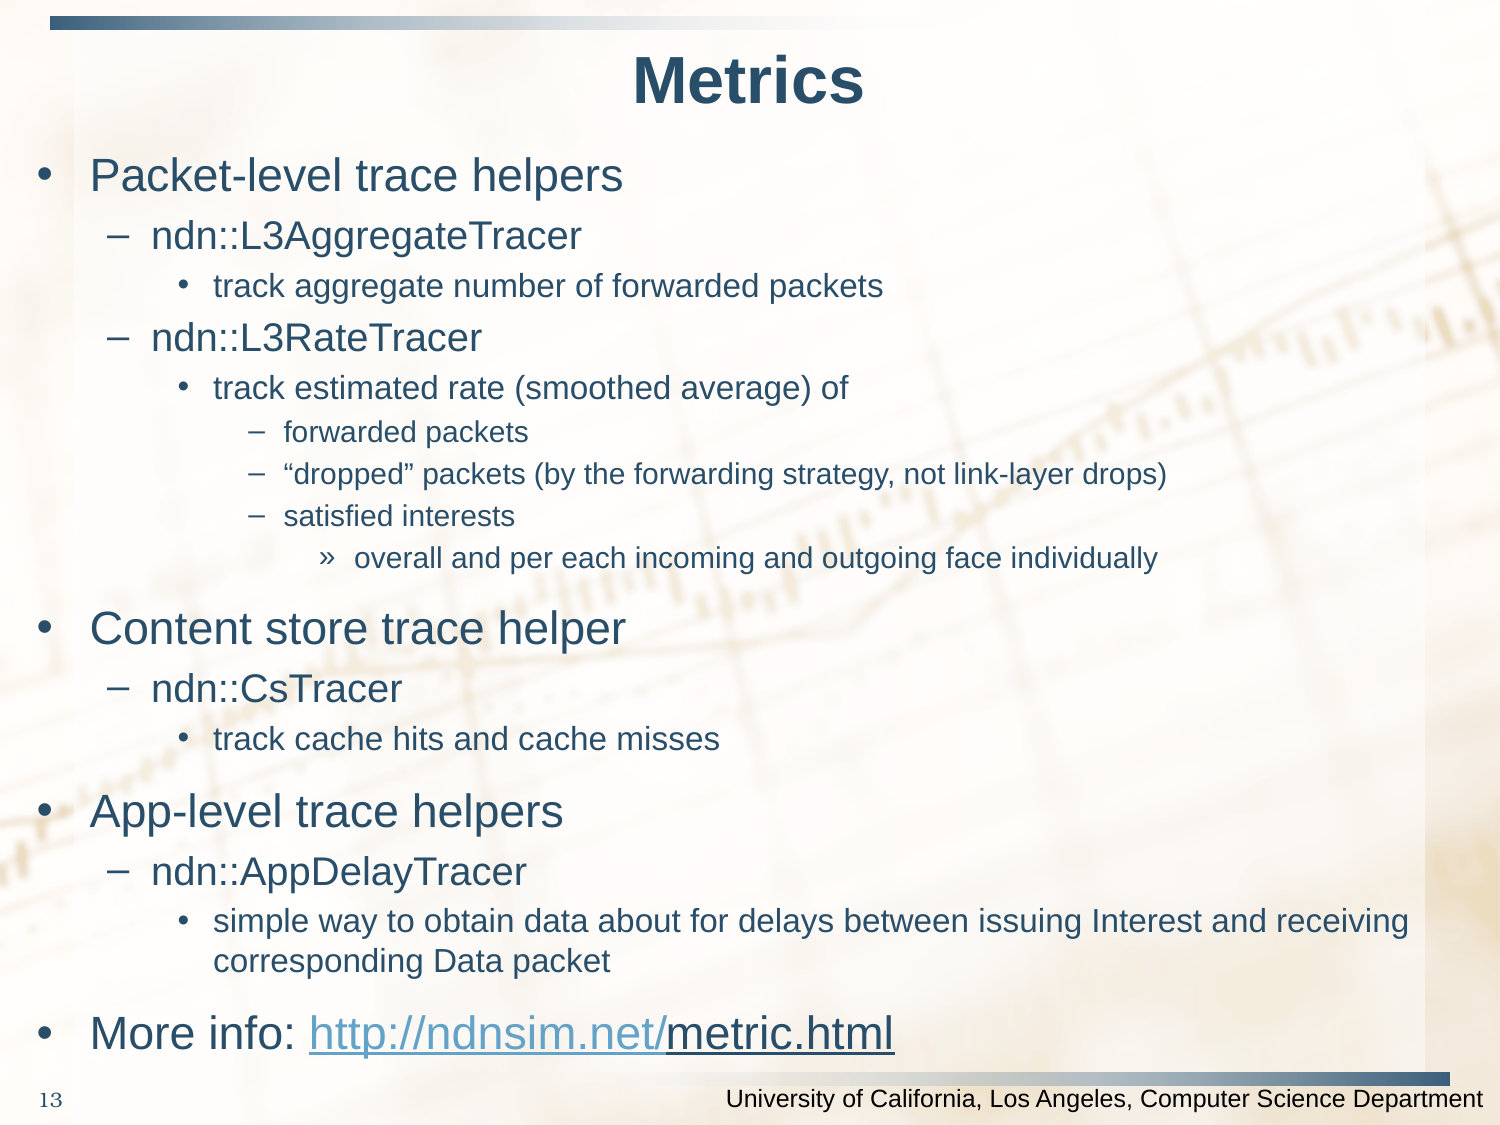

# Metrics
Packet-level trace helpers
ndn::L3AggregateTracer
track aggregate number of forwarded packets
ndn::L3RateTracer
track estimated rate (smoothed average) of
forwarded packets
“dropped” packets (by the forwarding strategy, not link-layer drops)
satisfied interests
overall and per each incoming and outgoing face individually
Content store trace helper
ndn::CsTracer
track cache hits and cache misses
App-level trace helpers
ndn::AppDelayTracer
simple way to obtain data about for delays between issuing Interest and receiving corresponding Data packet
More info: http://ndnsim.net/metric.html

13